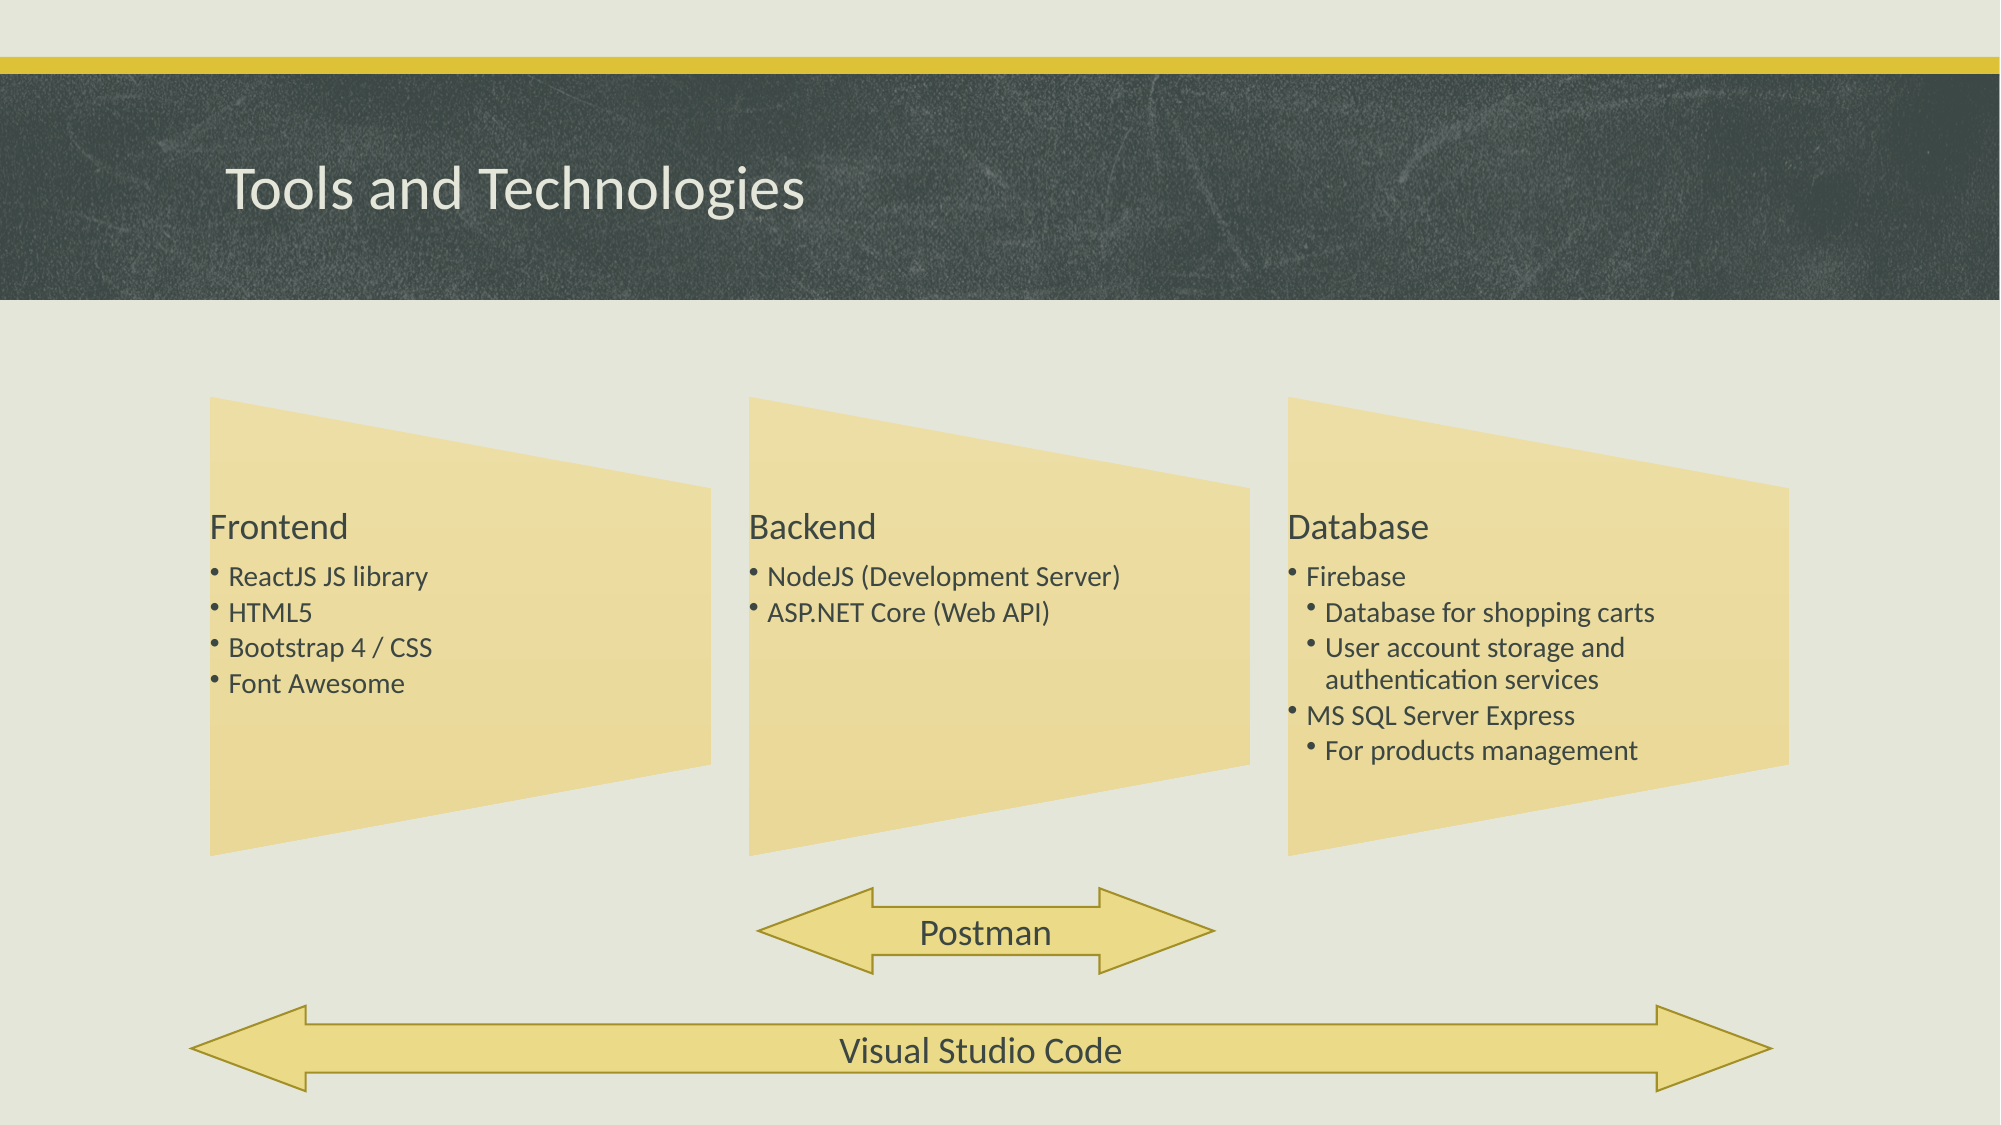

# Tools and Technologies
Frontend
ReactJS JS library
HTML5
Bootstrap 4 / CSS
Font Awesome
Backend
NodeJS (Development Server)
ASP.NET Core (Web API)
Database
Firebase
Database for shopping carts
User account storage and authentication services
MS SQL Server Express
For products management
Postman
Visual Studio Code